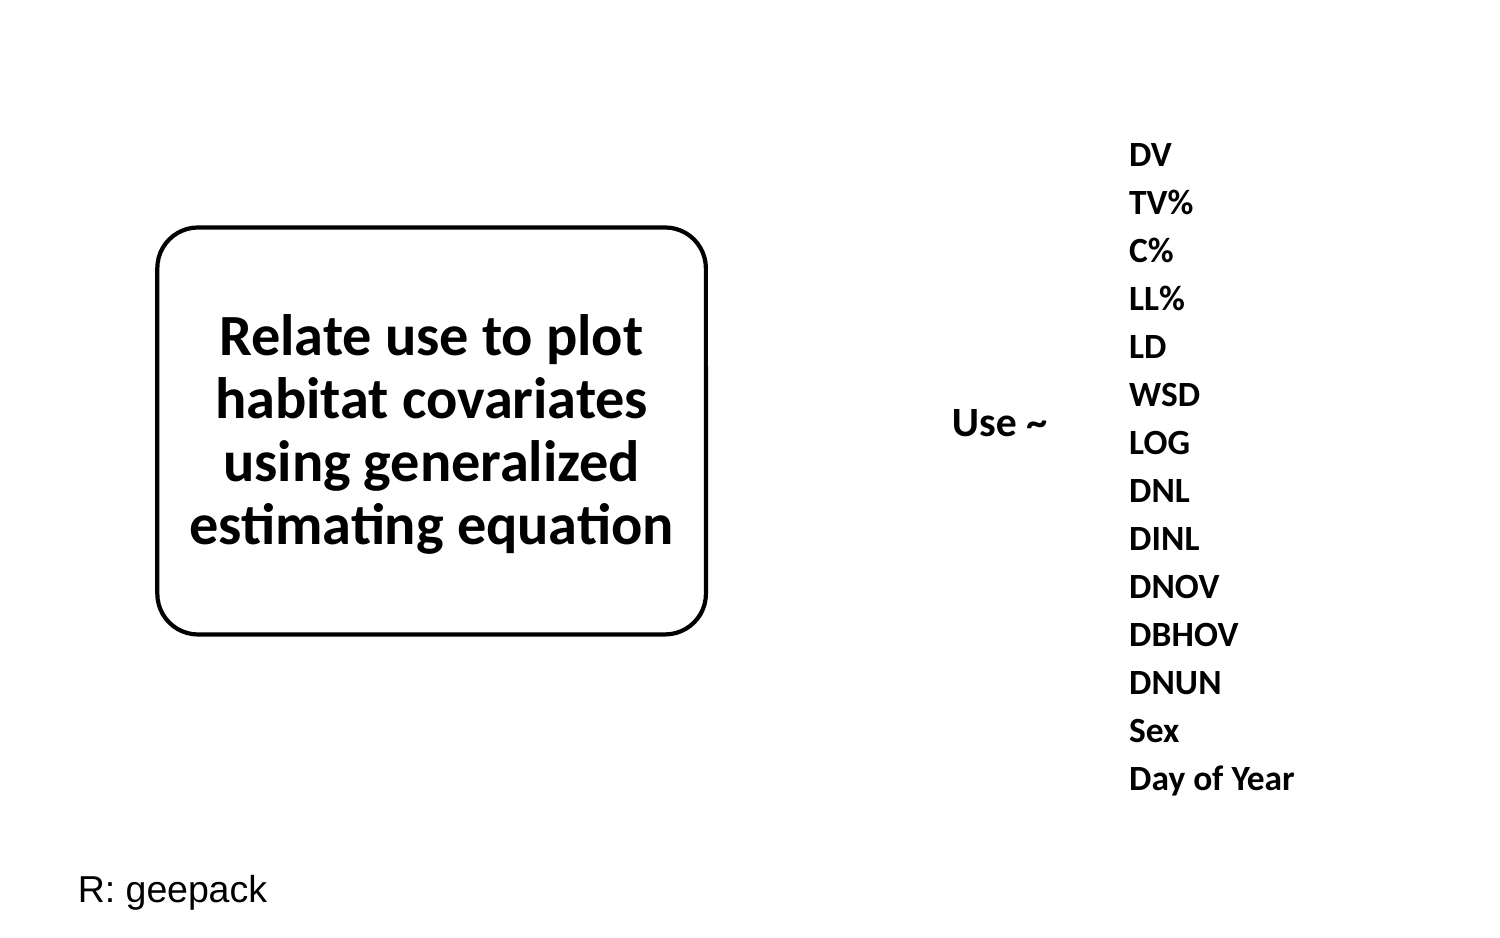

| DV |
| --- |
| TV% |
| C% |
| LL% |
| LD |
| WSD |
| LOG |
| DNL |
| DINL |
| DNOV |
| DBHOV |
| DNUN |
| Sex |
| Day of Year |

Relate use to plot habitat covariates using generalized estimating equation
Use ~
R: geepack